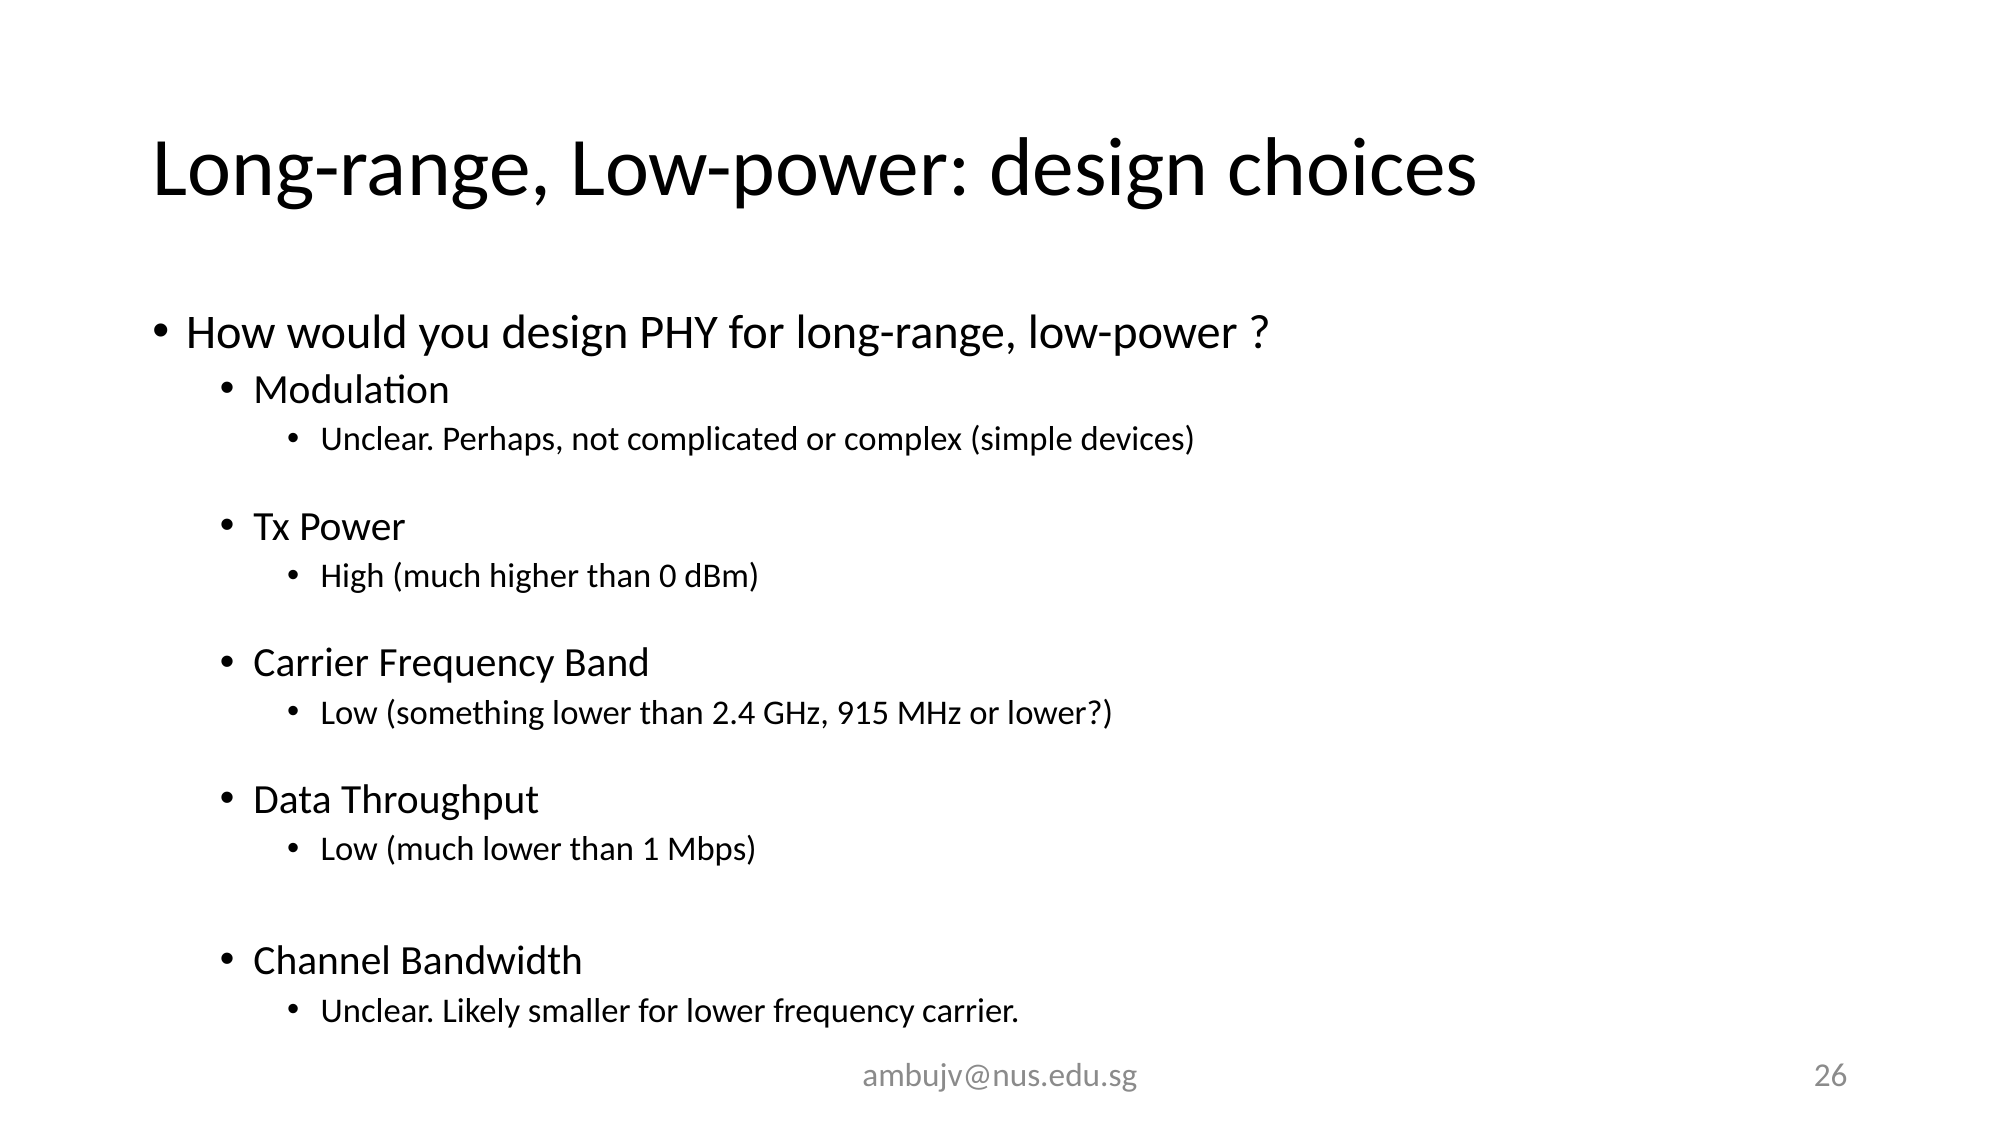

# Long-range, Low-power: design choices
How would you design PHY for long-range, low-power ?
Modulation
Unclear. Perhaps, not complicated or complex (simple devices)
Tx Power
High (much higher than 0 dBm)
Carrier Frequency Band
Low (something lower than 2.4 GHz, 915 MHz or lower?)
Data Throughput
Low (much lower than 1 Mbps)

Channel Bandwidth
Unclear. Likely smaller for lower frequency carrier.
ambujv@nus.edu.sg
26